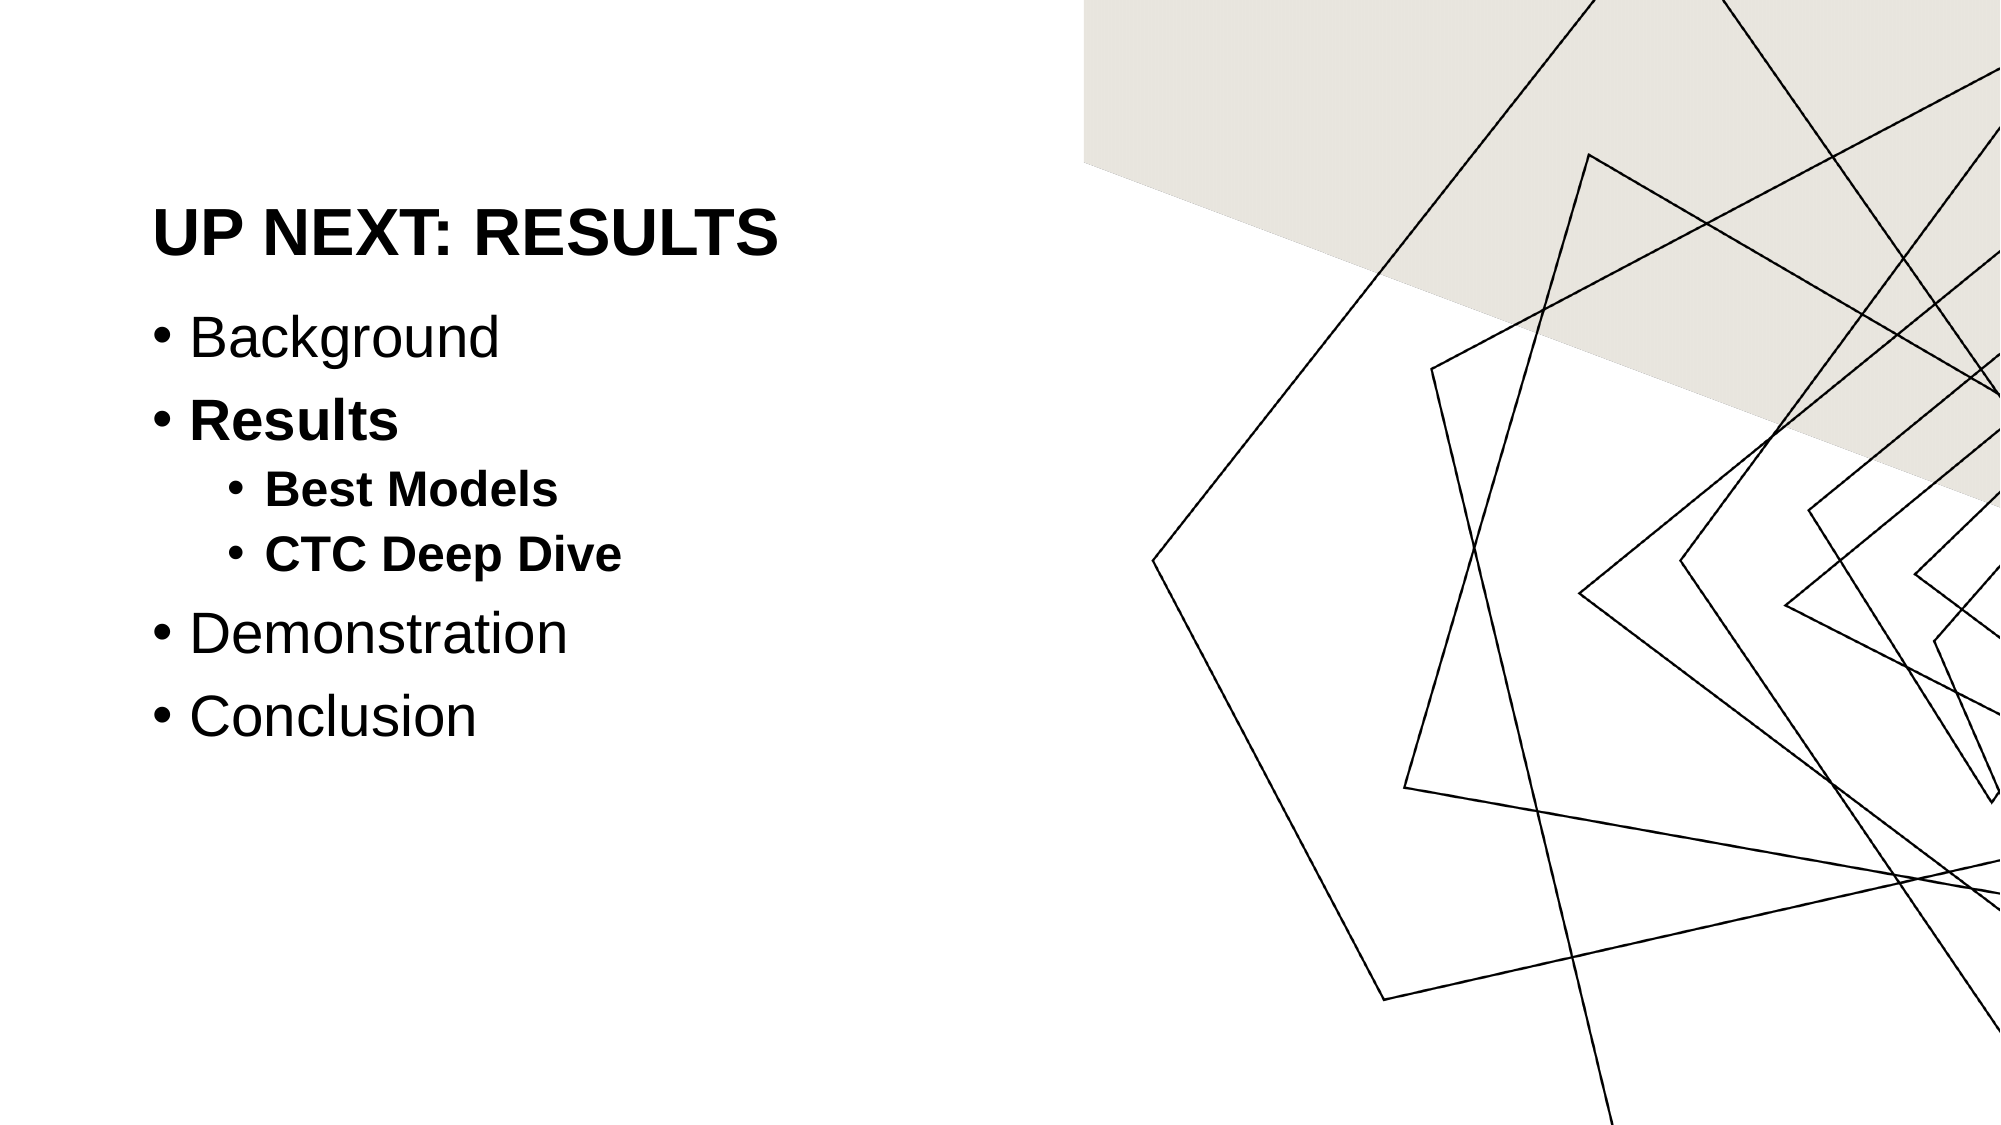

Up Next: Results
Background
Results
Best Models
CTC Deep Dive
Demonstration
Conclusion